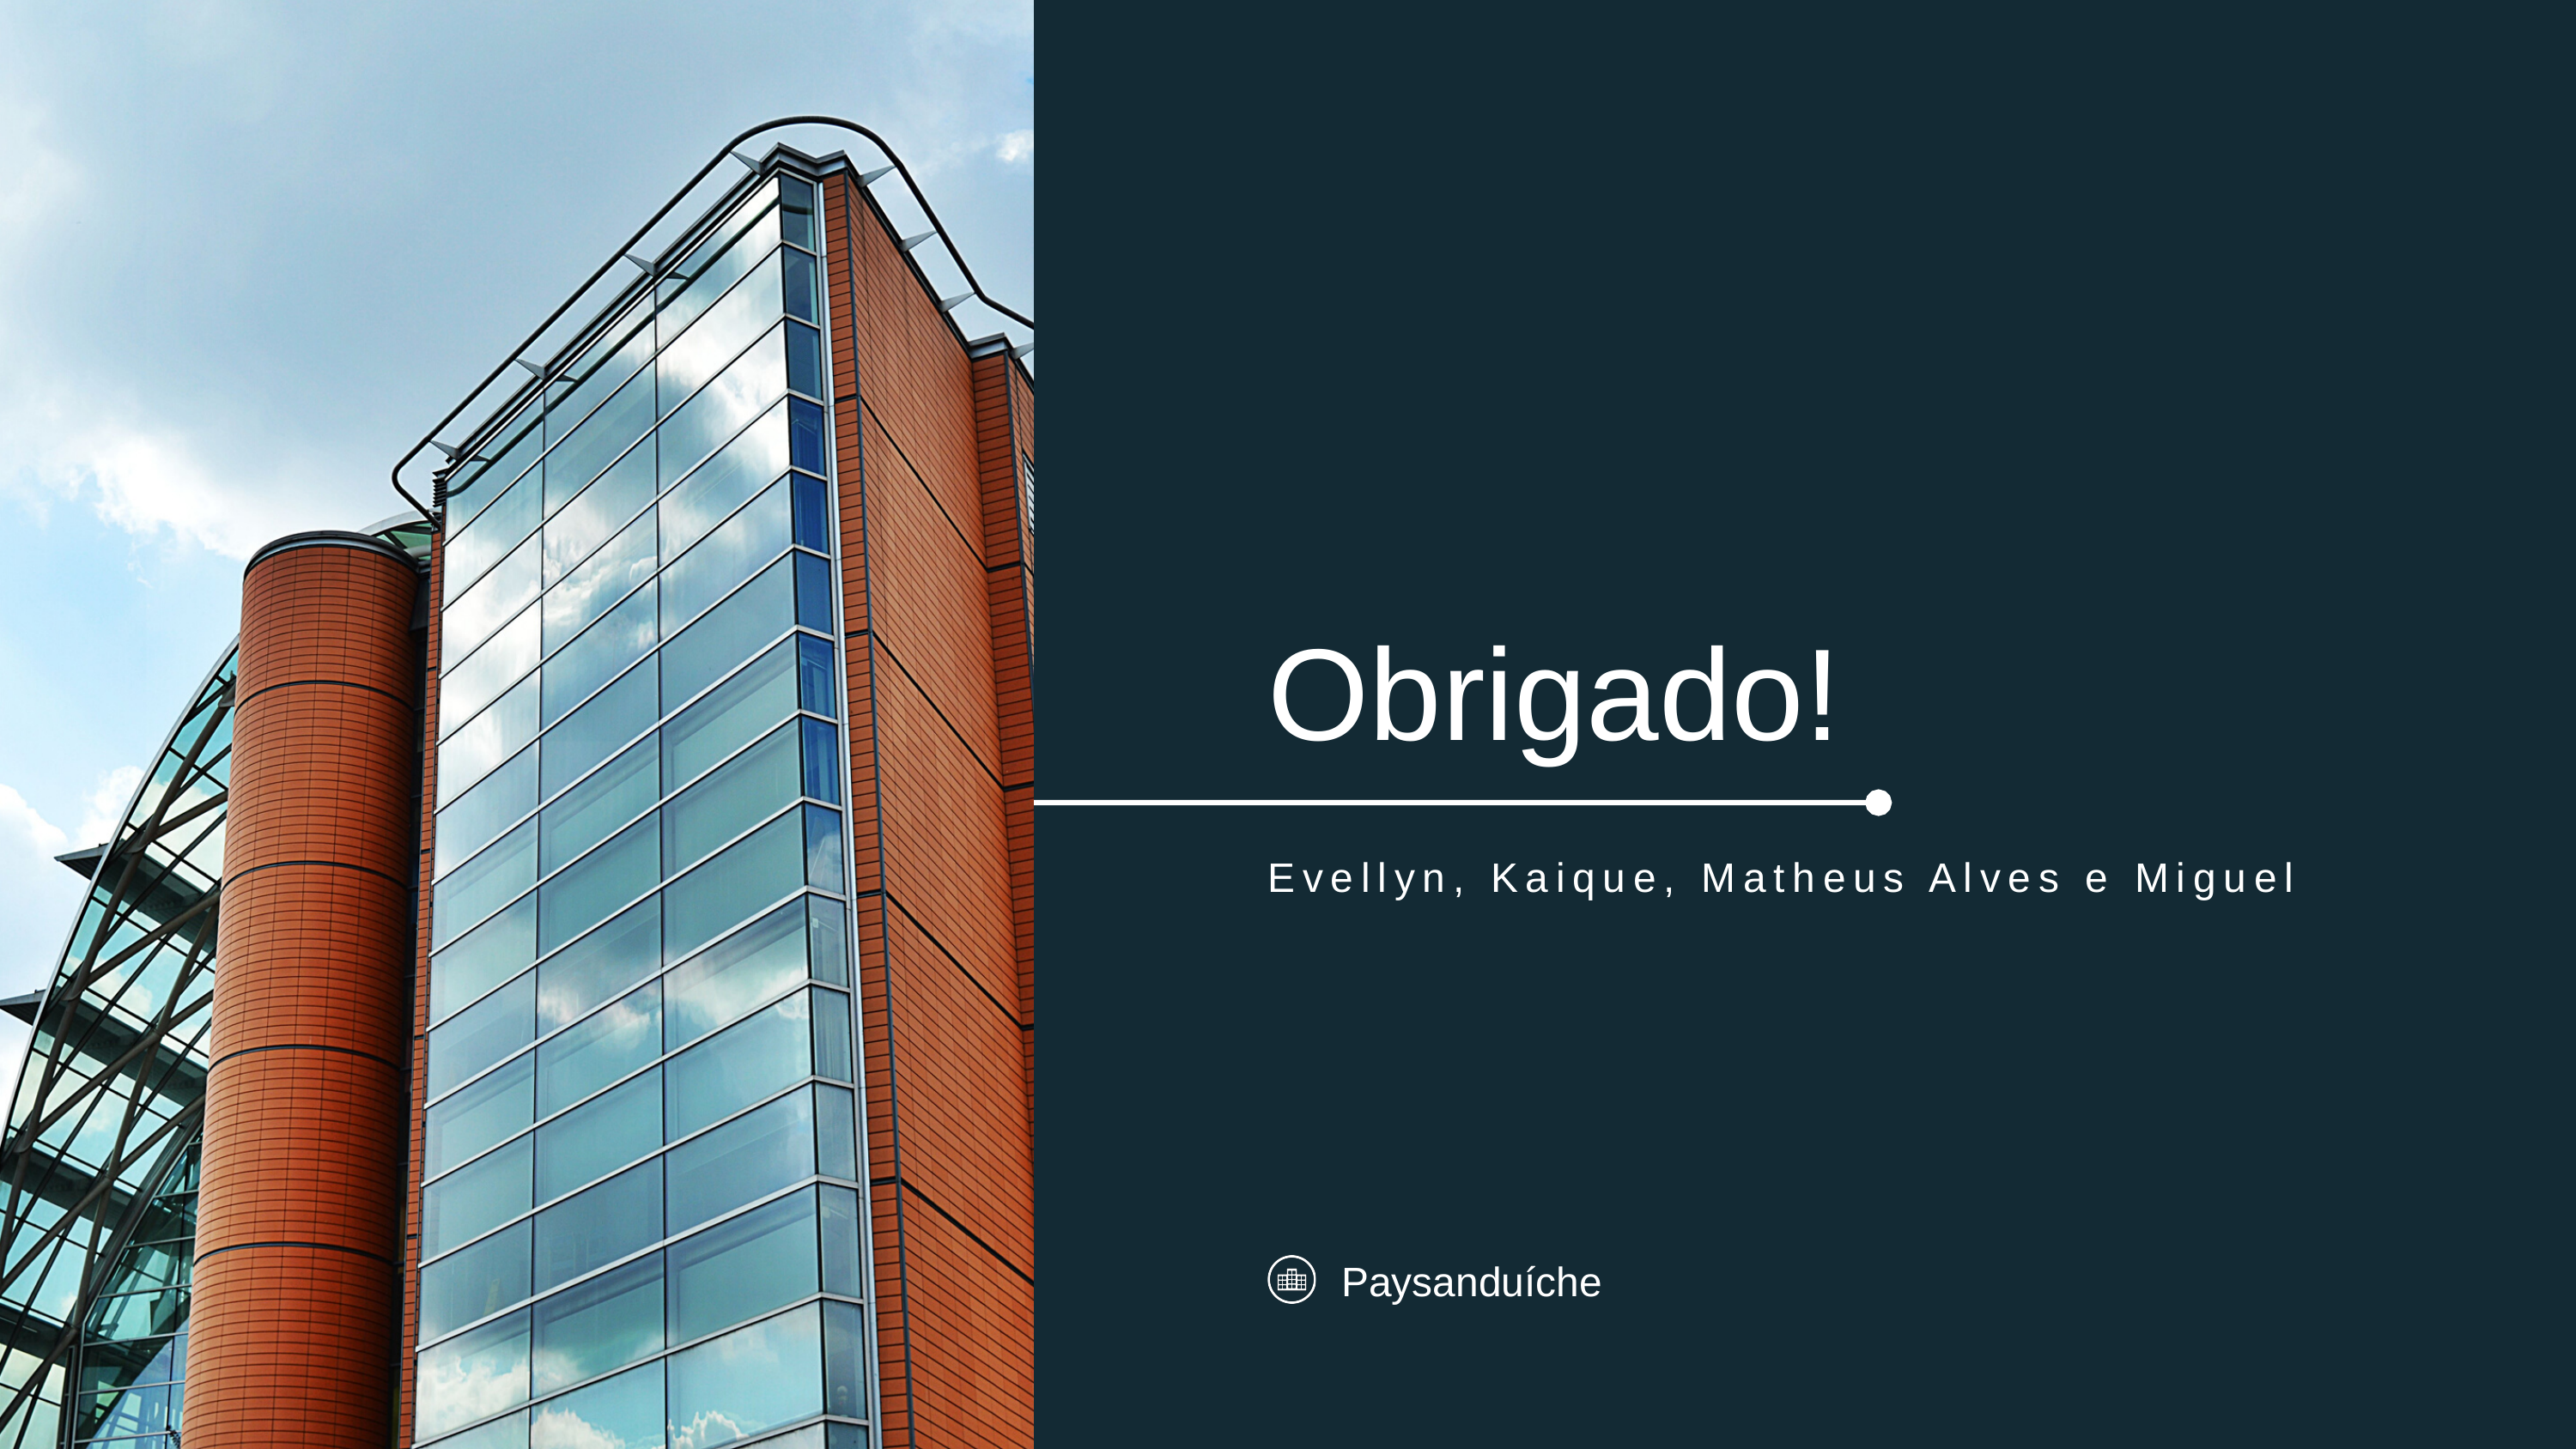

Obrigado!

Evellyn, Kaique, Matheus Alves e Miguel
Paysanduíche